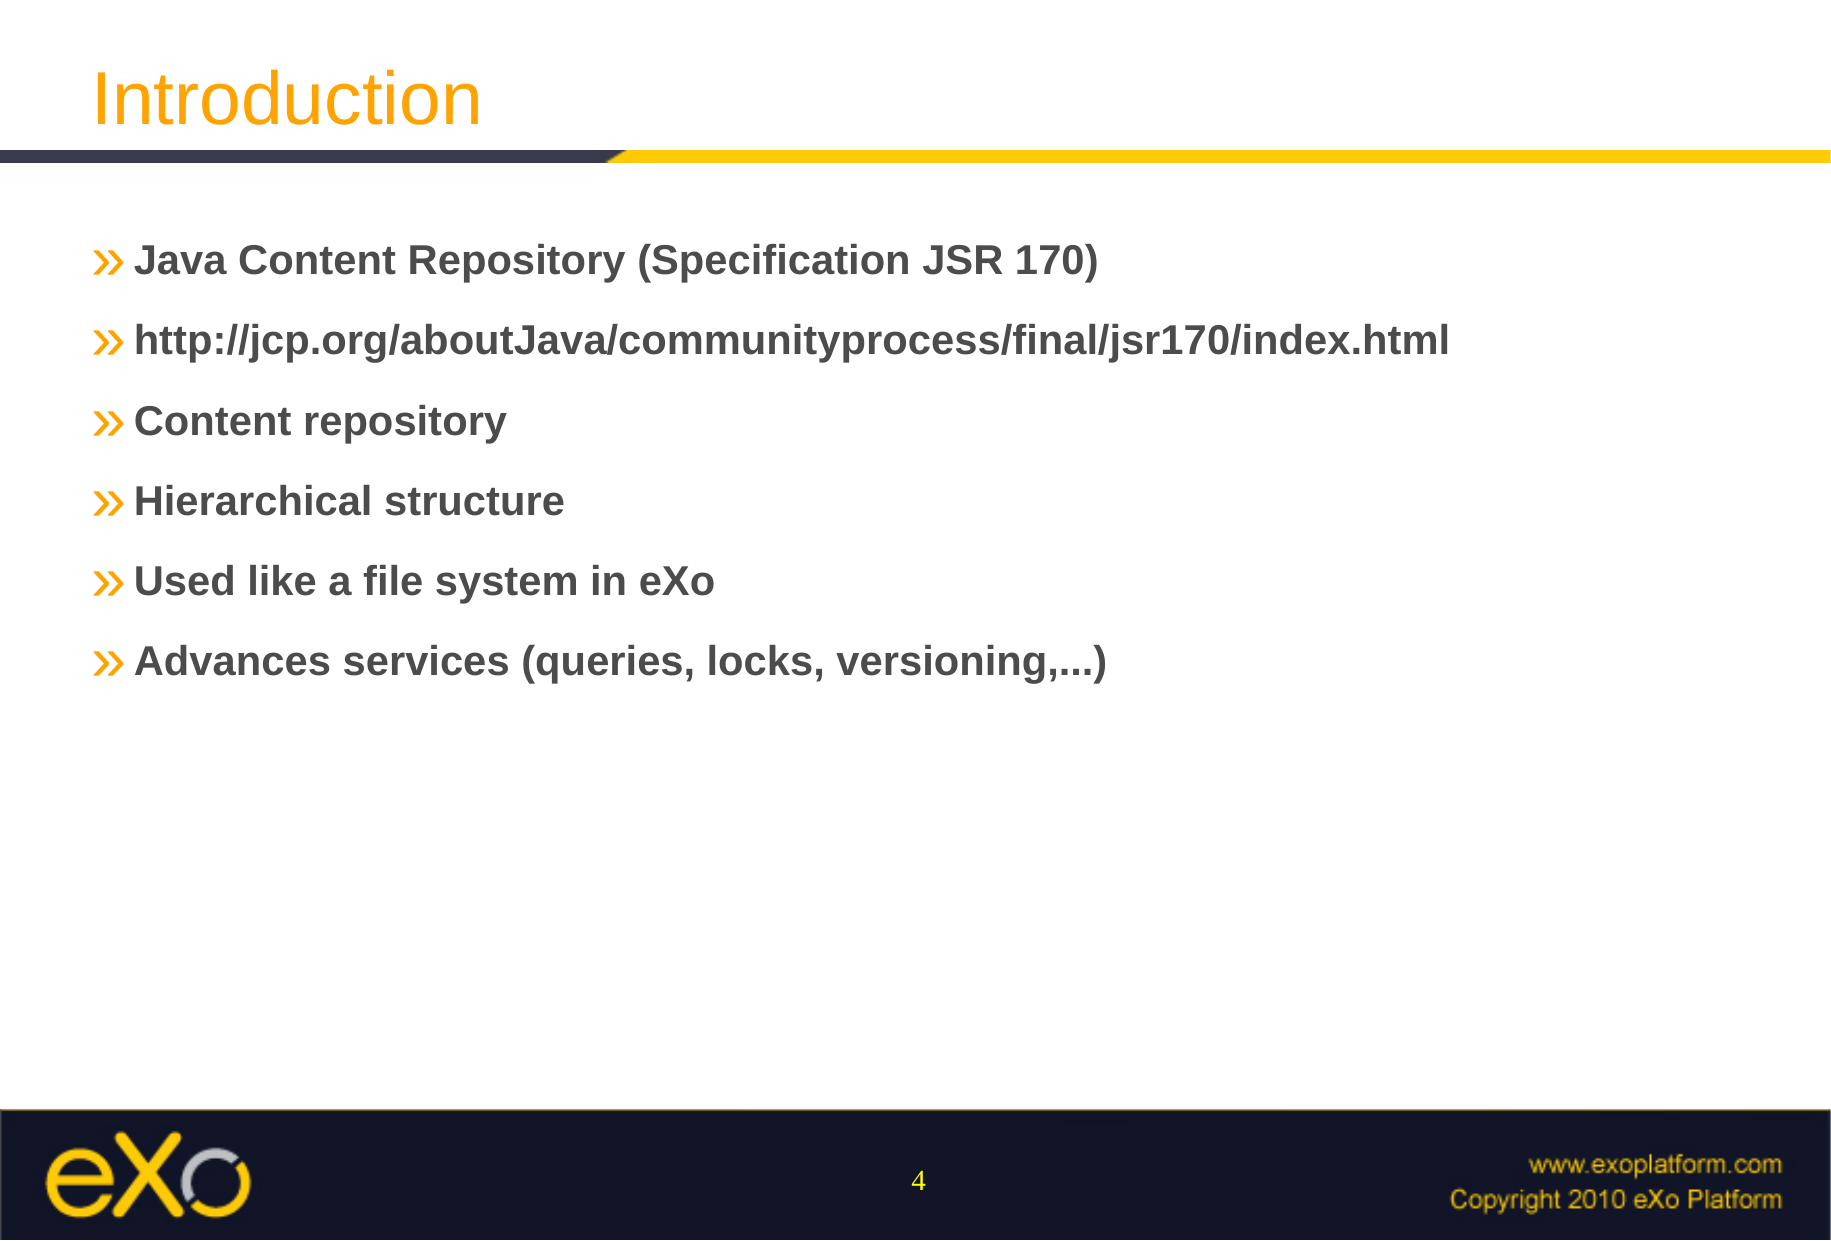

Introduction
Java Content Repository (Specification JSR 170)
http://jcp.org/aboutJava/communityprocess/final/jsr170/index.html‏
Content repository
Hierarchical structure
Used like a file system in eXo
Advances services (queries, locks, versioning,...)‏